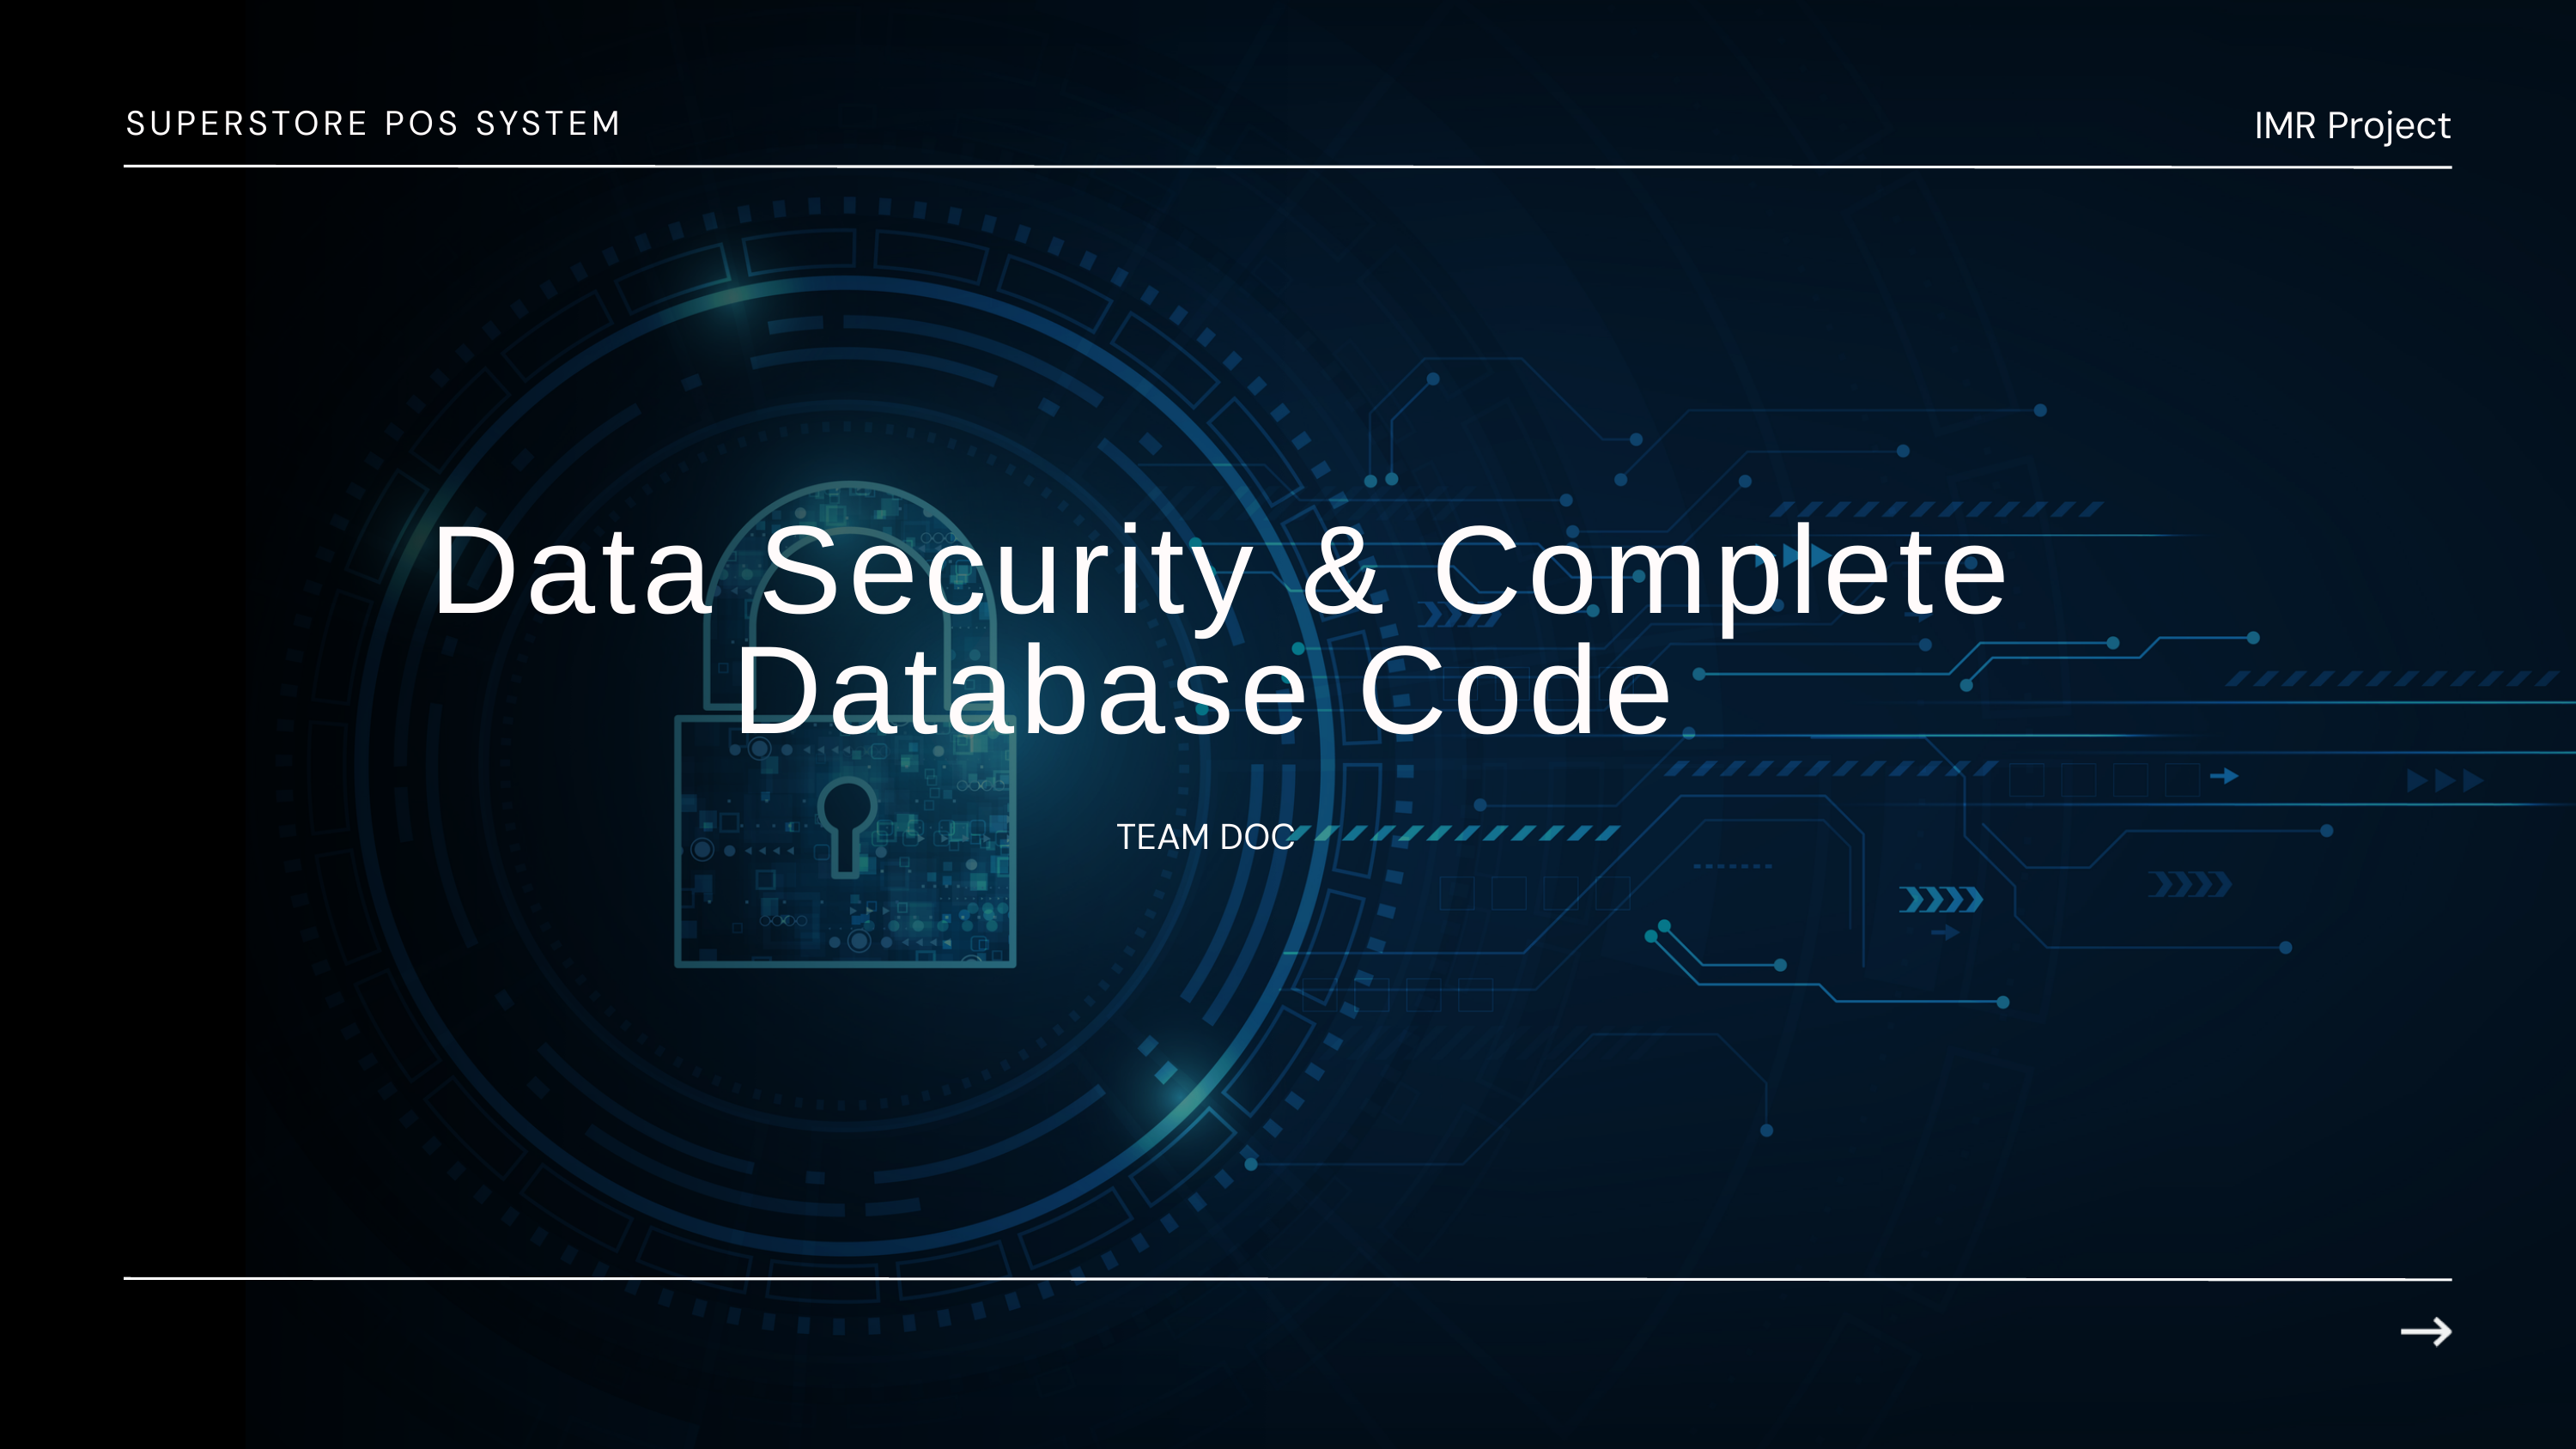

IMR Project
SUPERSTORE POS SYSTEM

 Data Security & Complete Database Code
TEAM DOC